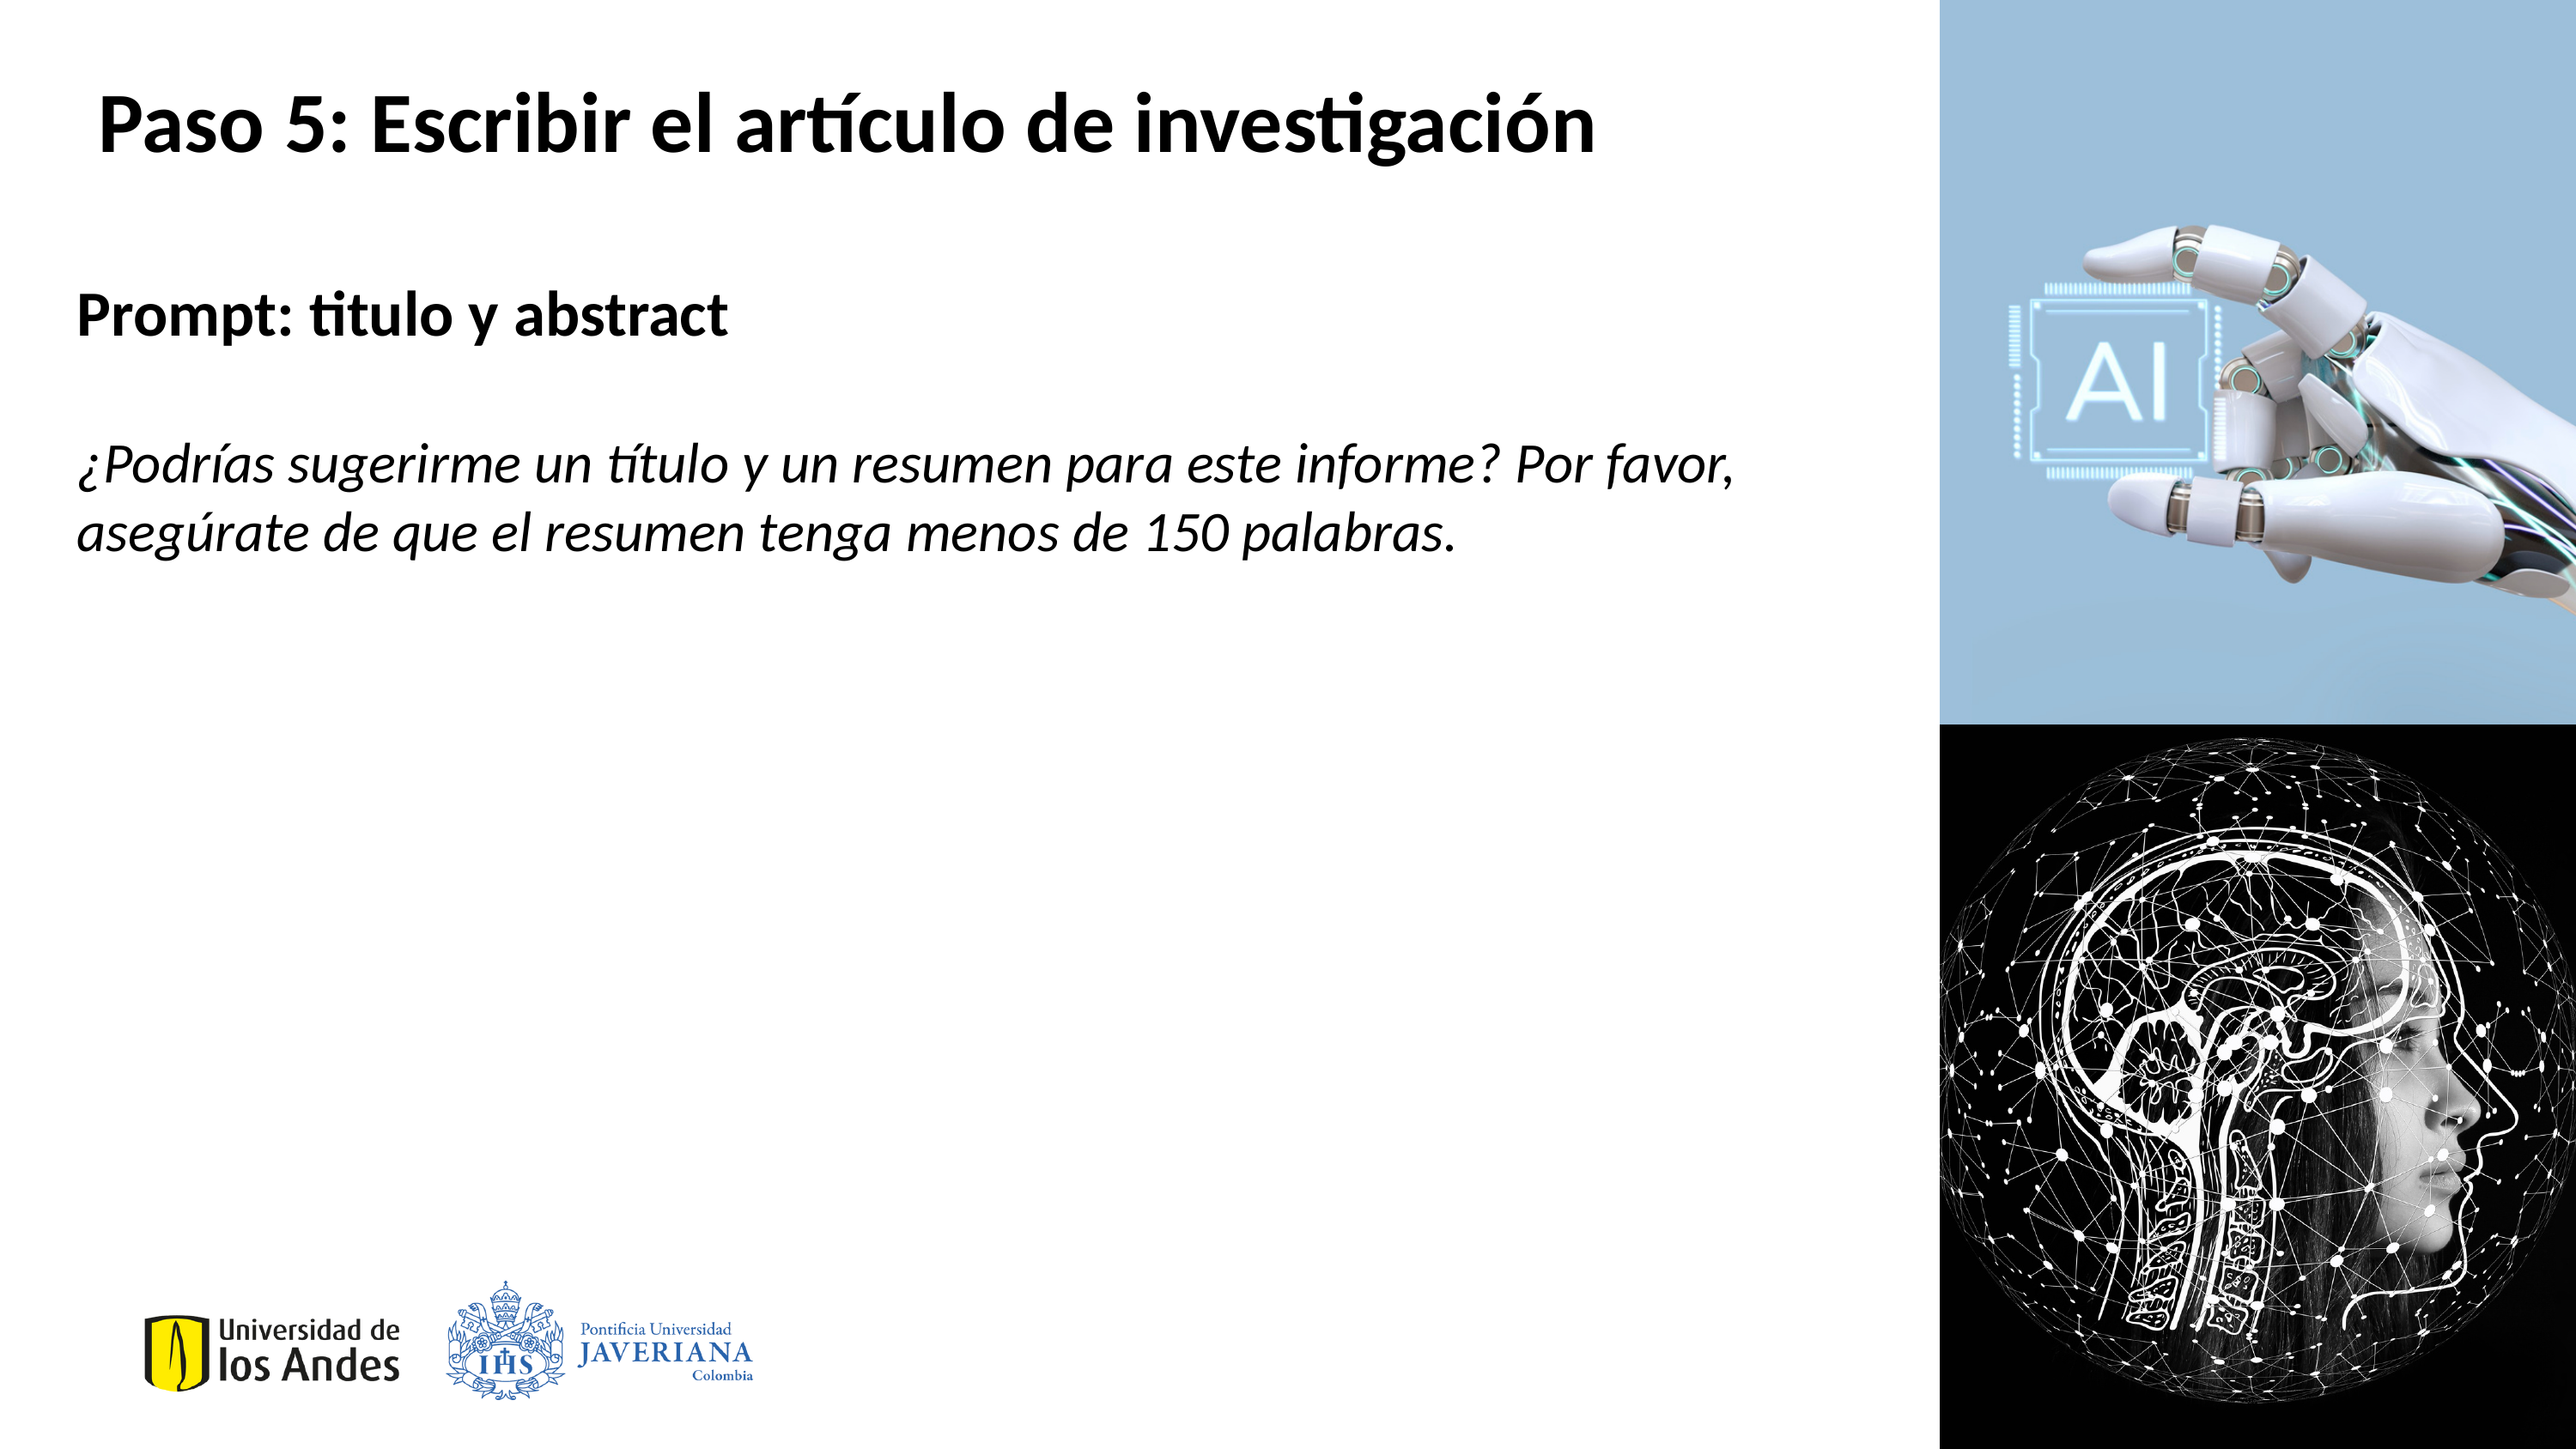

Paso 5: Escribir el artículo de investigación
Prompt: titulo y abstract

¿Podrías sugerirme un título y un resumen para este informe? Por favor, asegúrate de que el resumen tenga menos de 150 palabras.